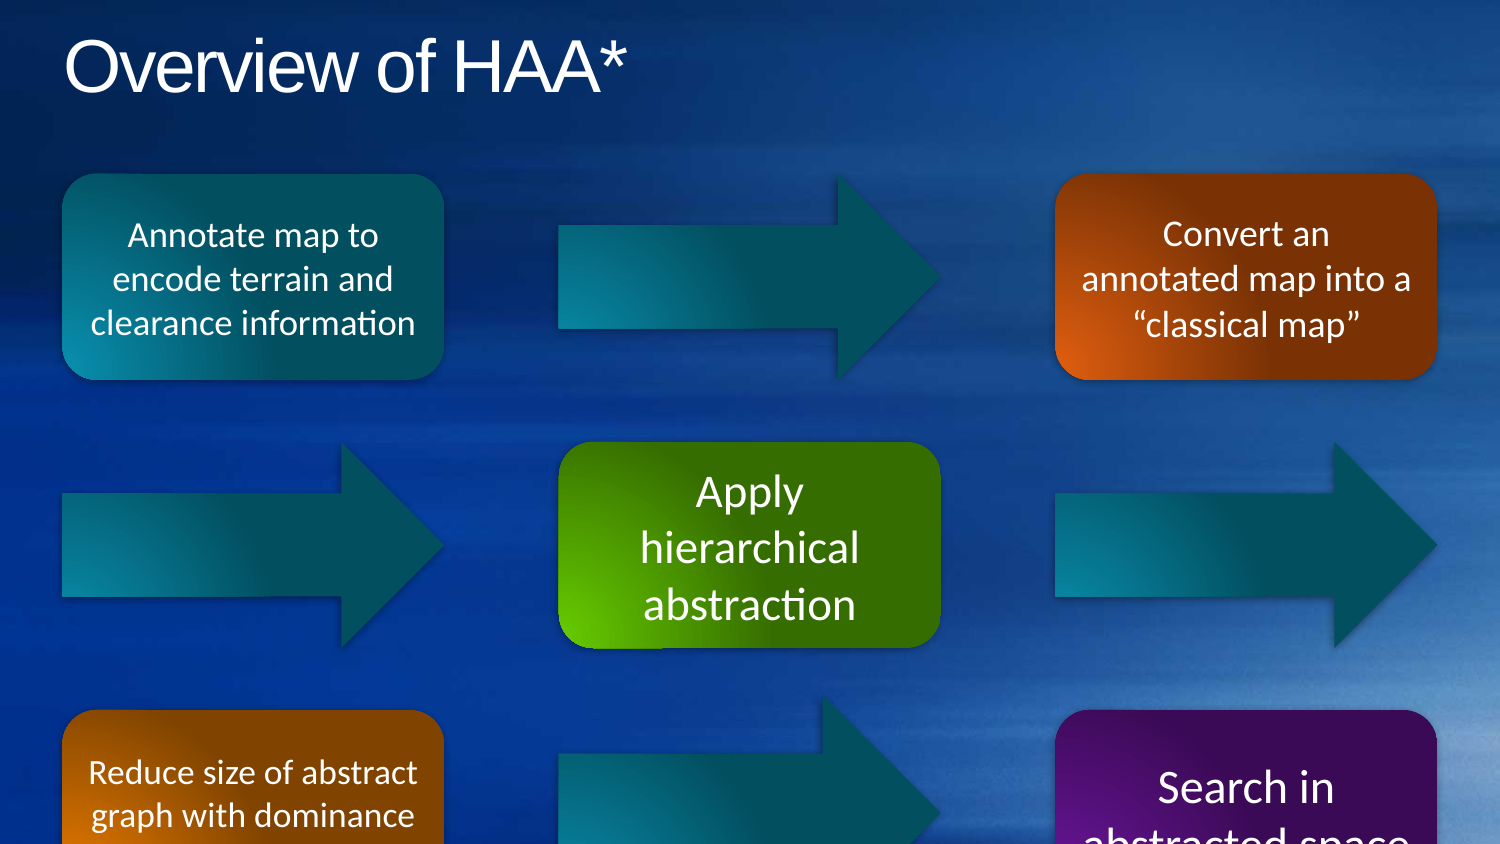

# Overview of HAA*
Annotate map to encode terrain and clearance information
Convert an annotated map into a “classical map”
Apply hierarchical abstraction